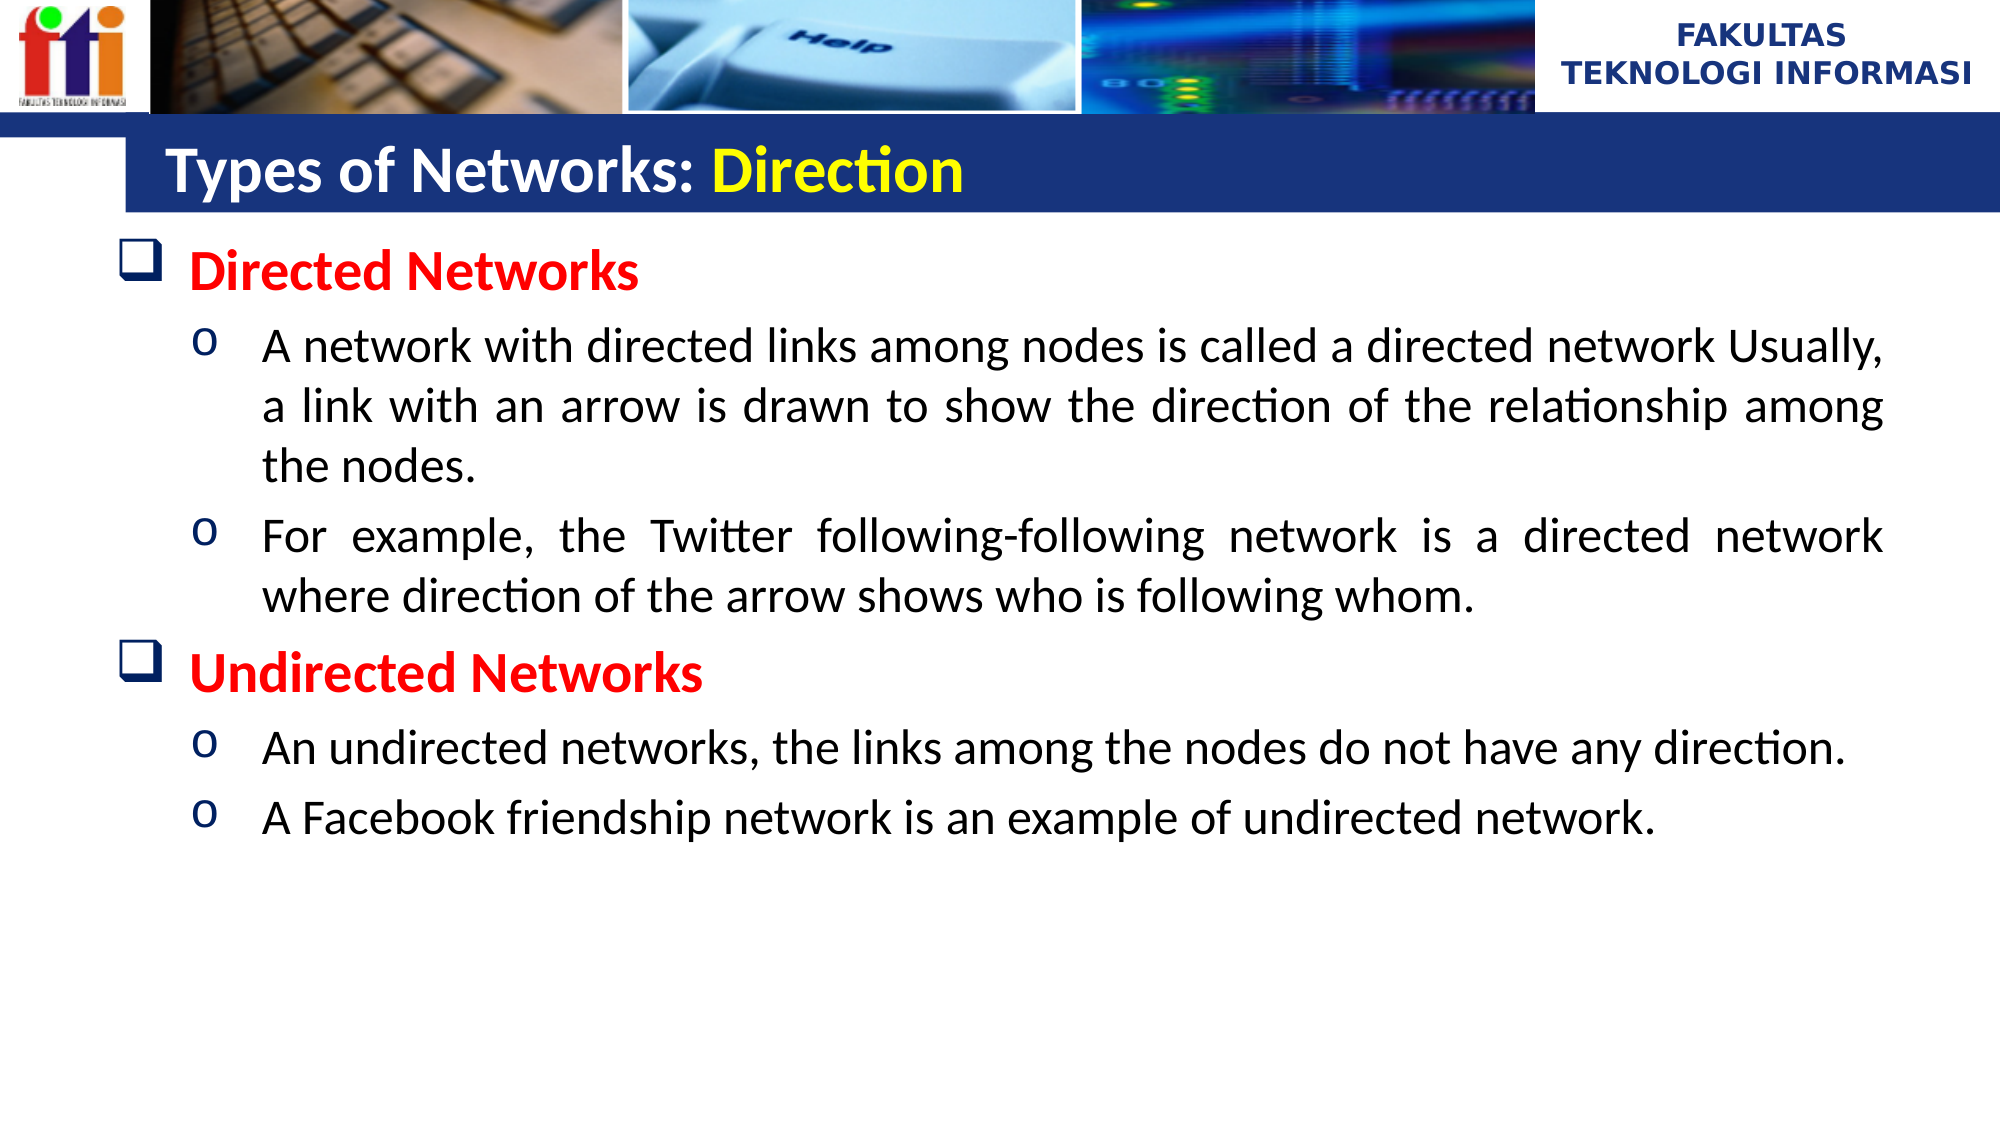

# Types of Networks: Direction
Directed Networks
A network with directed links among nodes is called a directed network Usually, a link with an arrow is drawn to show the direction of the relationship among the nodes.
For example, the Twitter following-following network is a directed network where direction of the arrow shows who is following whom.
Undirected Networks
An undirected networks, the links among the nodes do not have any direction.
A Facebook friendship network is an example of undirected network.